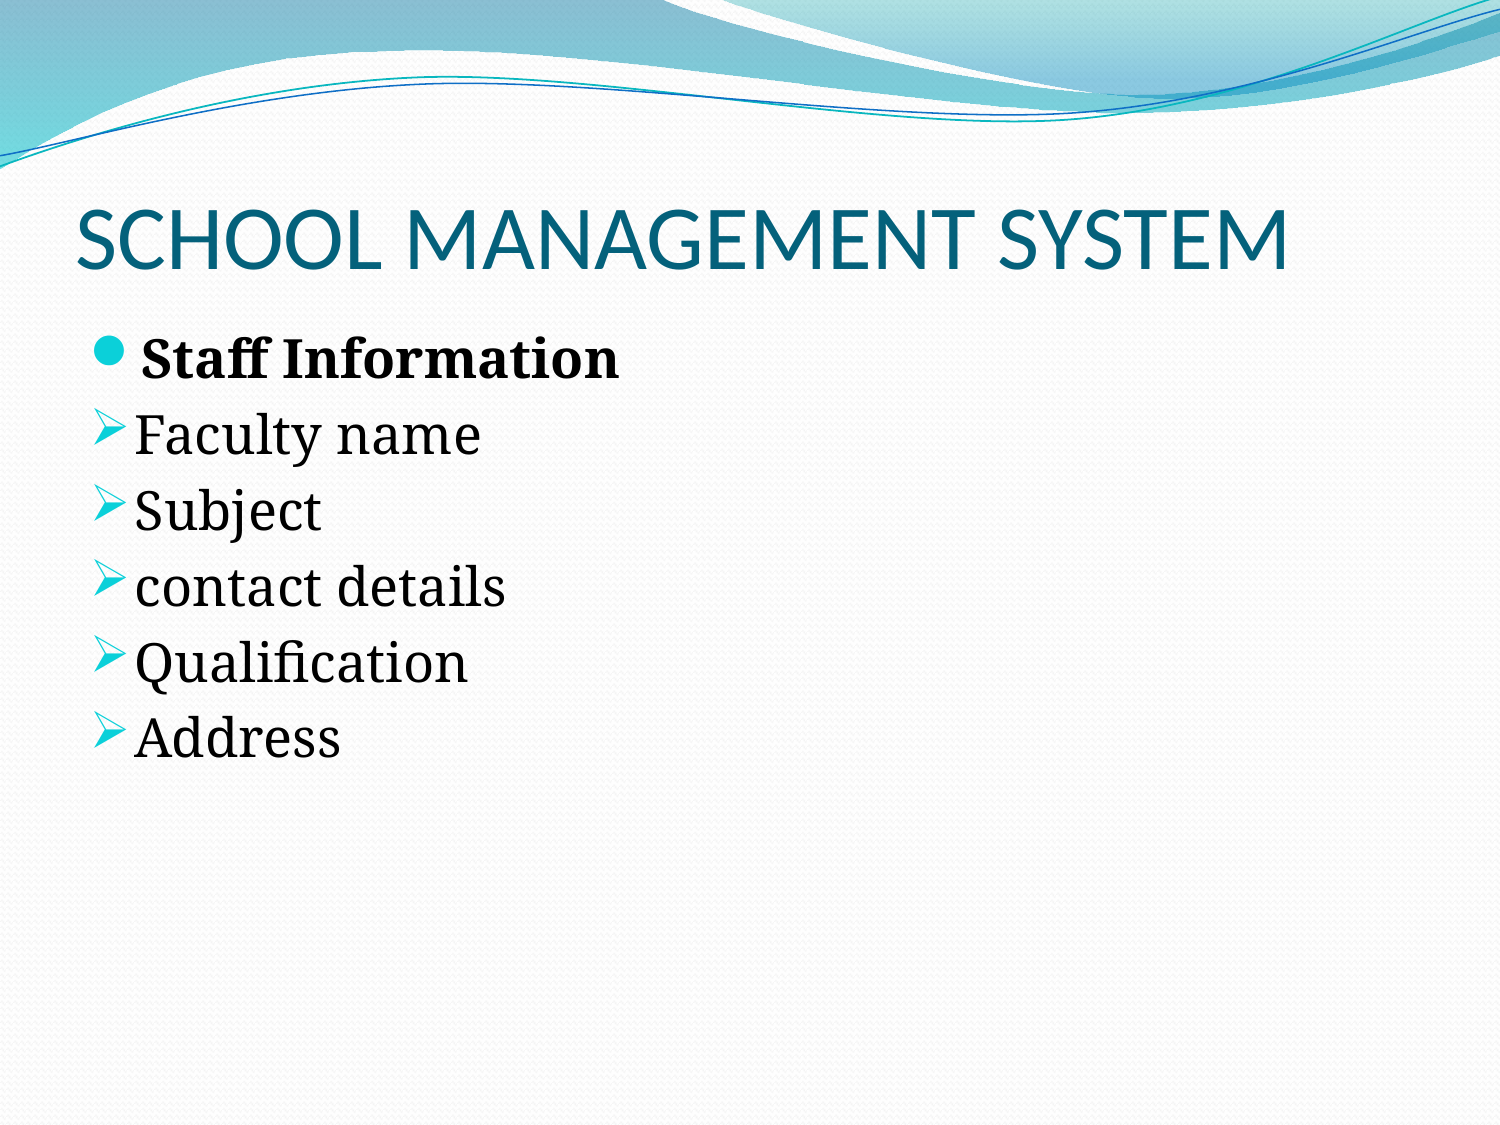

SCHOOL MANAGEMENT SYSTEM
Staff Information
Faculty name
Subject
contact details
Qualification
Address